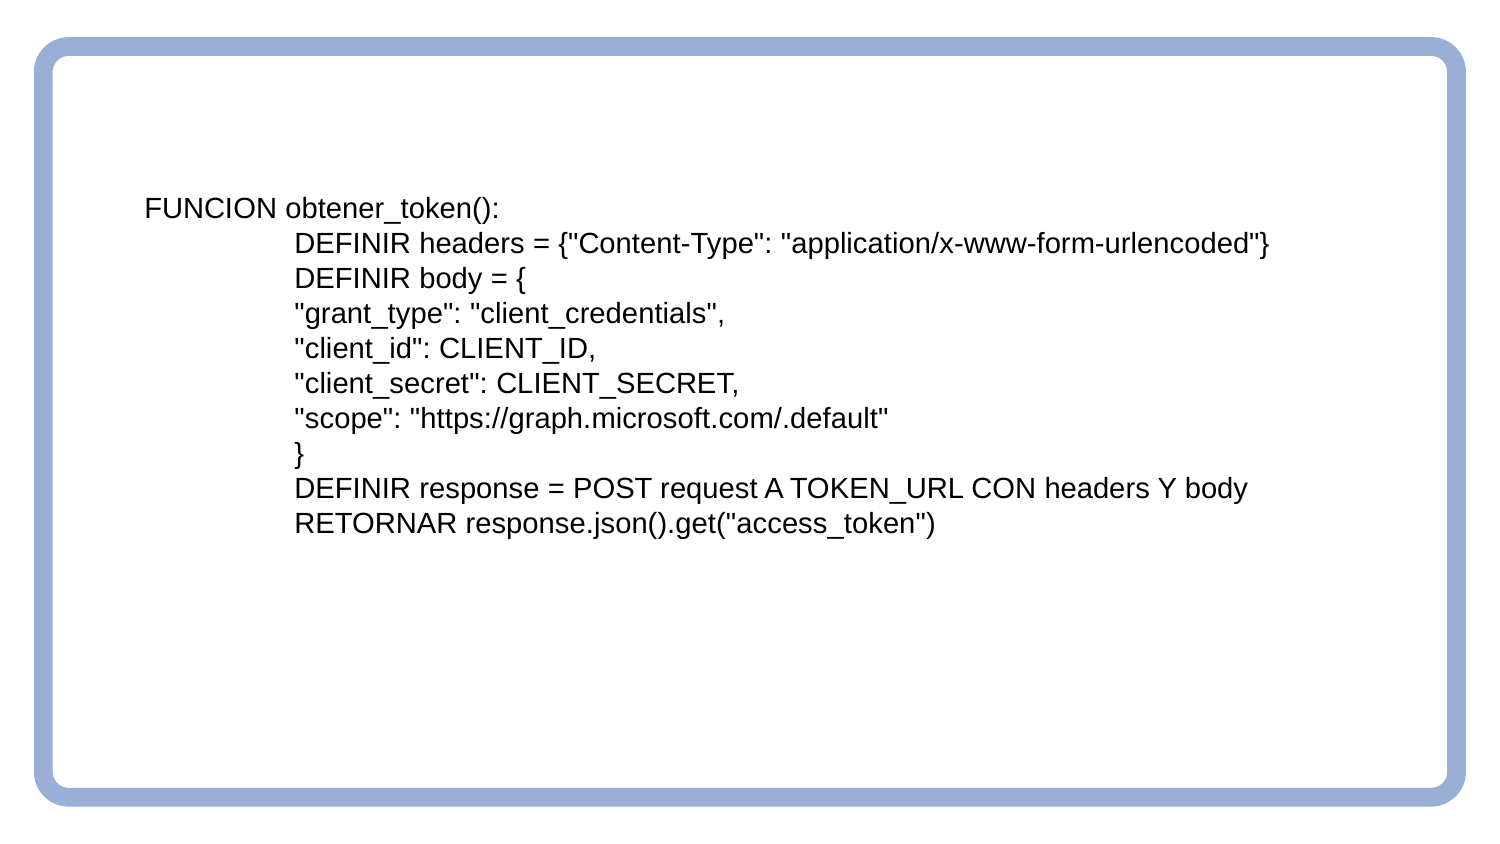

FUNCION obtener_token():
	DEFINIR headers = {"Content-Type": "application/x-www-form-urlencoded"}
	DEFINIR body = {
    	"grant_type": "client_credentials",
    	"client_id": CLIENT_ID,
    	"client_secret": CLIENT_SECRET,
    	"scope": "https://graph.microsoft.com/.default"
	}
	DEFINIR response = POST request A TOKEN_URL CON headers Y body
	RETORNAR response.json().get("access_token")